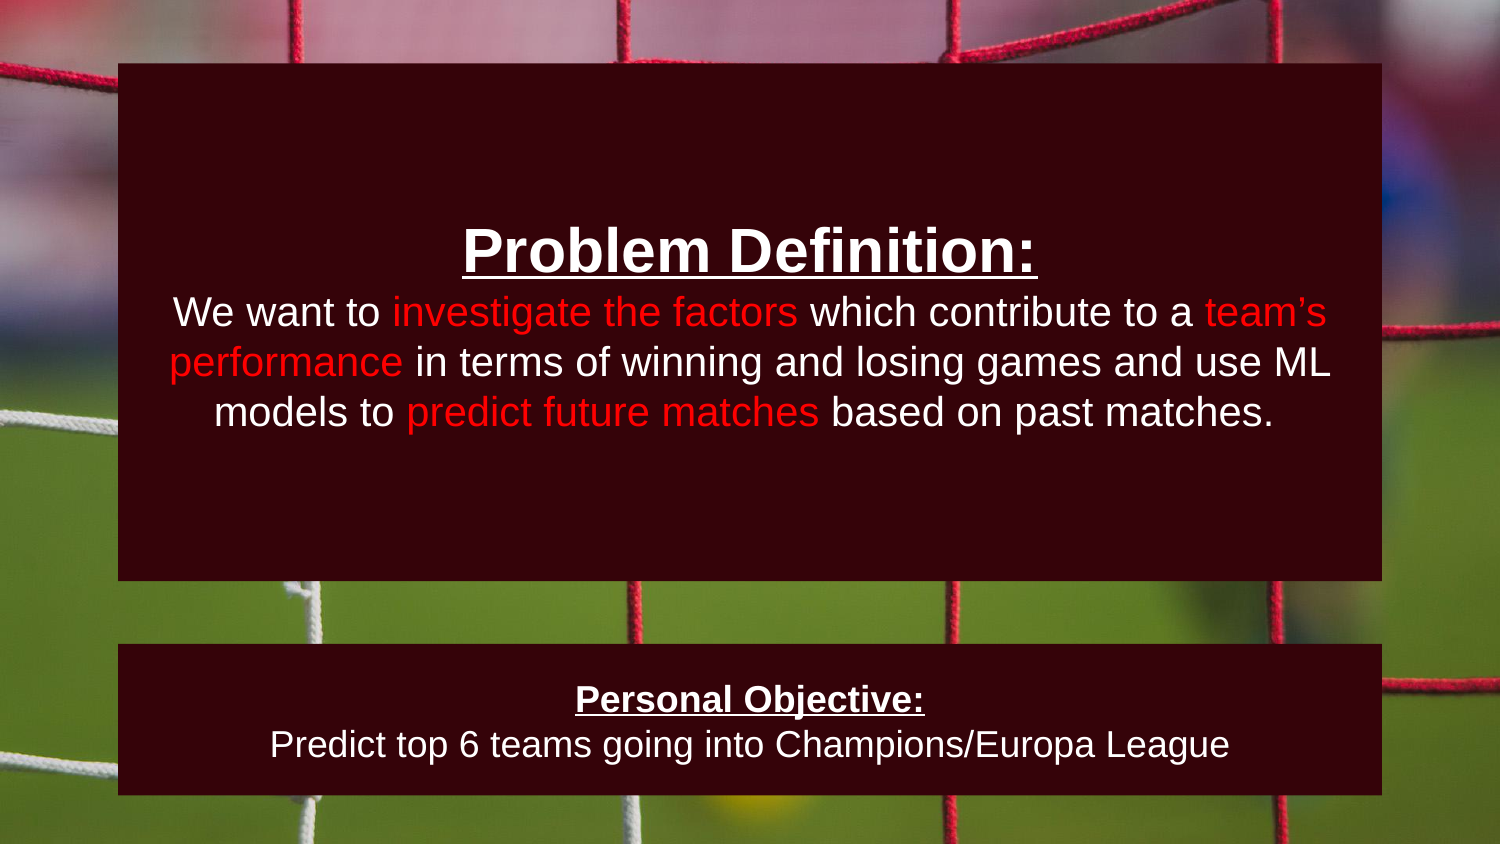

# Problem Definition:
We want to investigate the factors which contribute to a team’s performance in terms of winning and losing games and use ML models to predict future matches based on past matches.
Personal Objective:
Predict top 6 teams going into Champions/Europa League